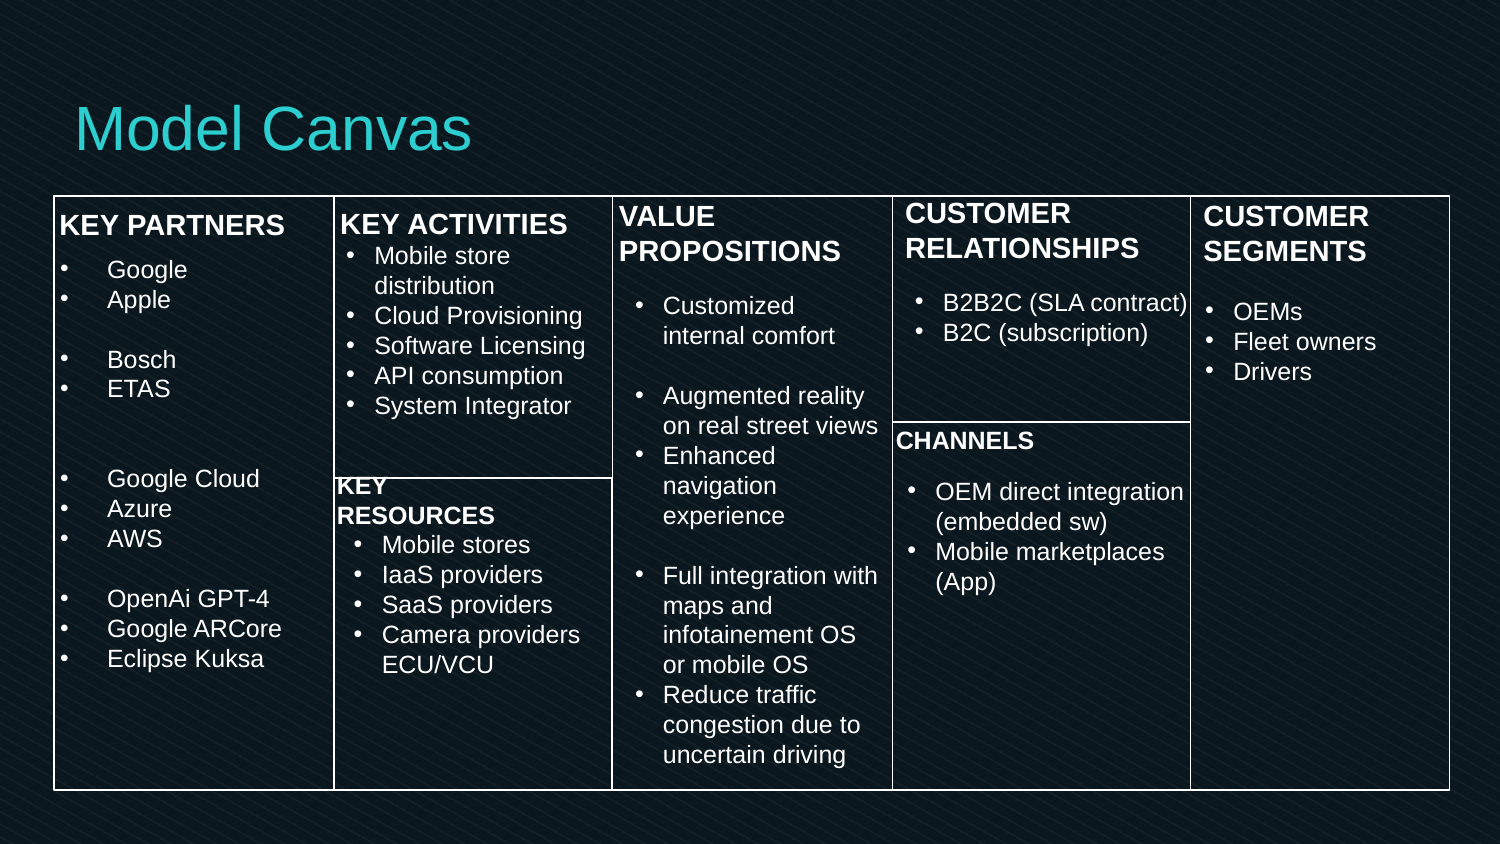

# Model Canvas
Key Activities

Key Partners
Customer Segments
Value Propositions
Customer Relationships
Channels
Key RESOURCES

Mobile store
distribution
Cloud Provisioning
Software Licensing
API consumption
System Integrator
Google
Apple

Bosch
ETAS

Google Cloud
Azure
AWS

OpenAi GPT-4
Google ARCore
Eclipse Kuksa
B2B2C (SLA contract)
B2C (subscription)
Customized internal comfort

Augmented reality on real street views
Enhanced navigation experience

Full integration with maps and infotainement OS or mobile OS
Reduce traffic congestion due to uncertain driving
OEMs
Fleet owners
Drivers

OEM direct integration (embedded sw)
Mobile marketplaces (App)

Mobile stores
IaaS providers
SaaS providers
Camera providers
ECU/VCU